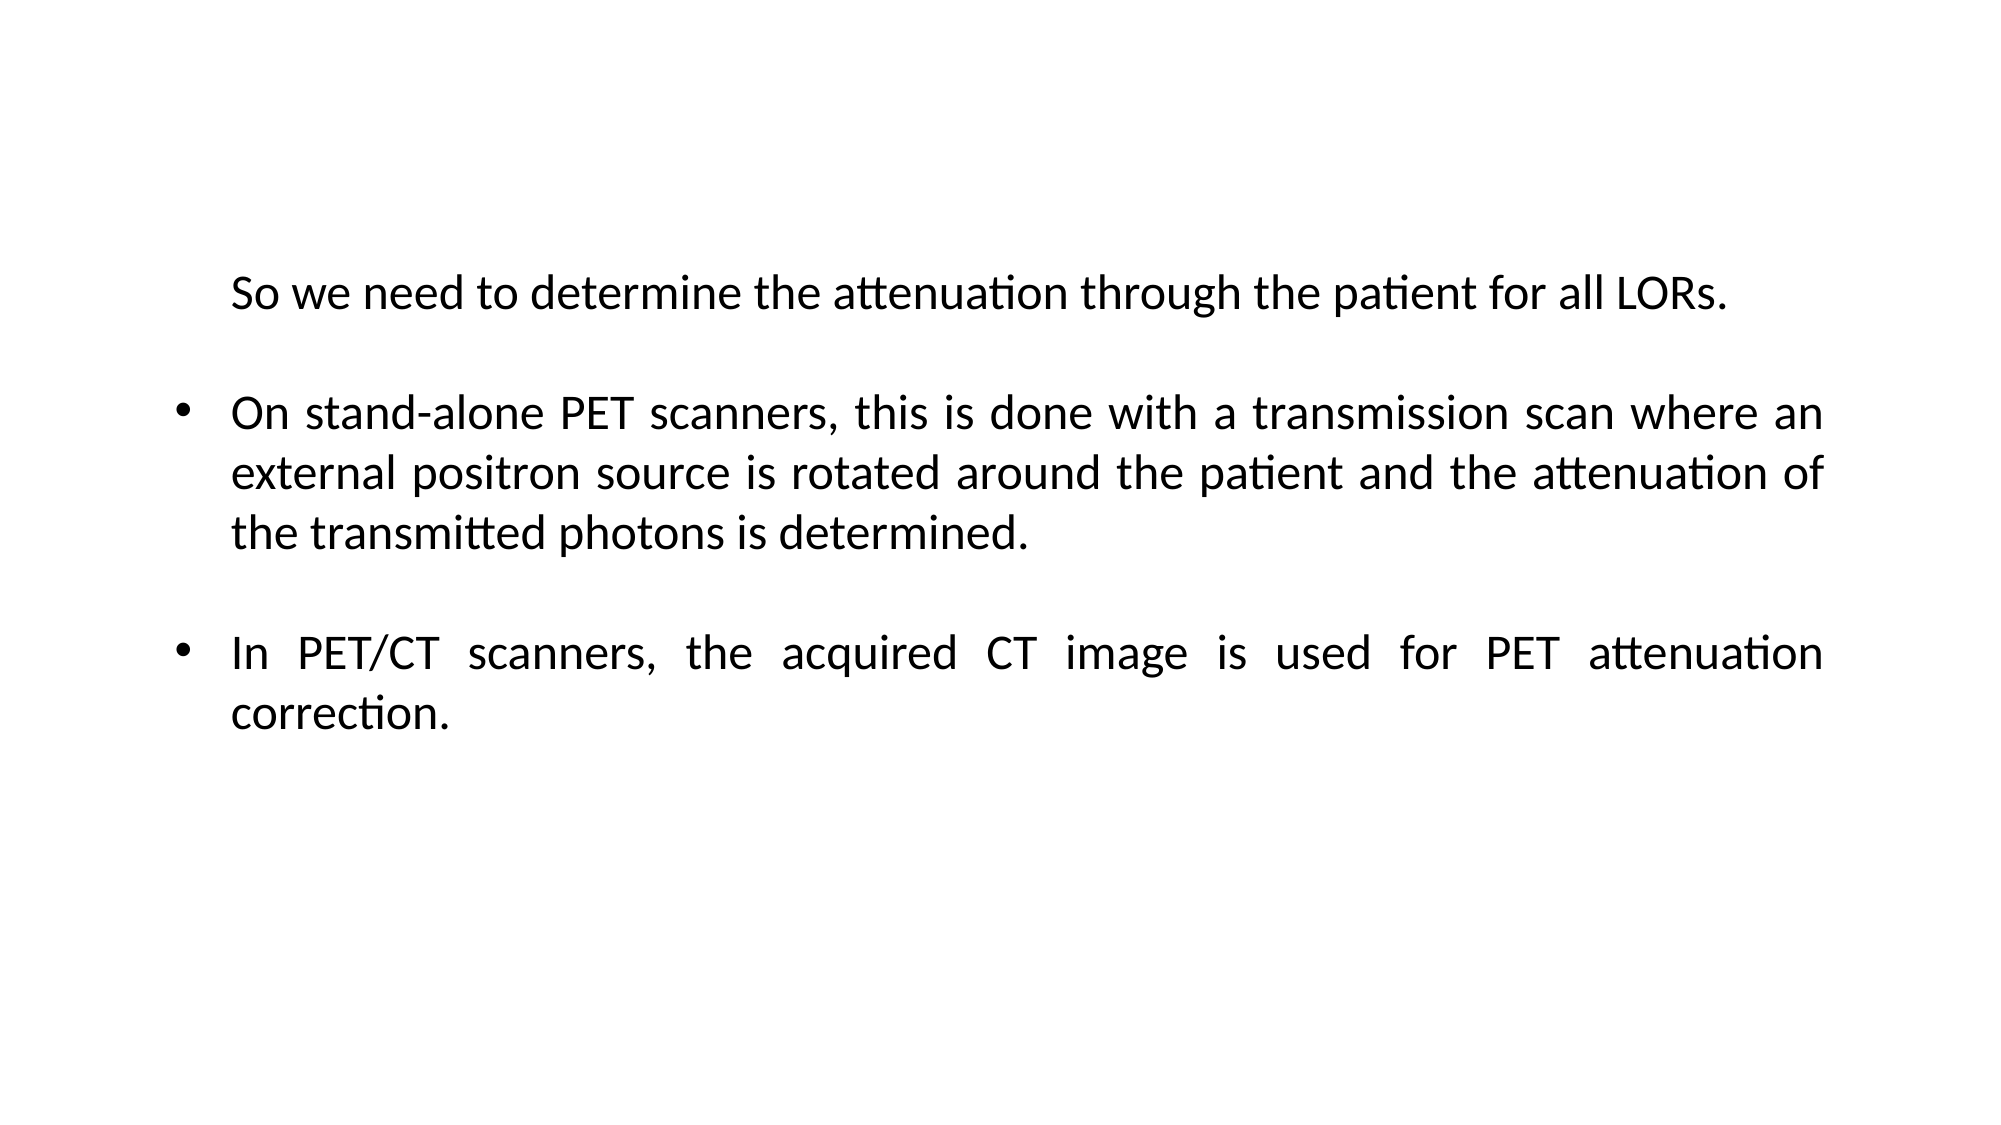

So we need to determine the attenuation through the patient for all LORs.

On stand-alone PET scanners, this is done with a transmission scan where an external positron source is rotated around the patient and the attenuation of the transmitted photons is determined.

In PET/CT scanners, the acquired CT image is used for PET attenuation correction.